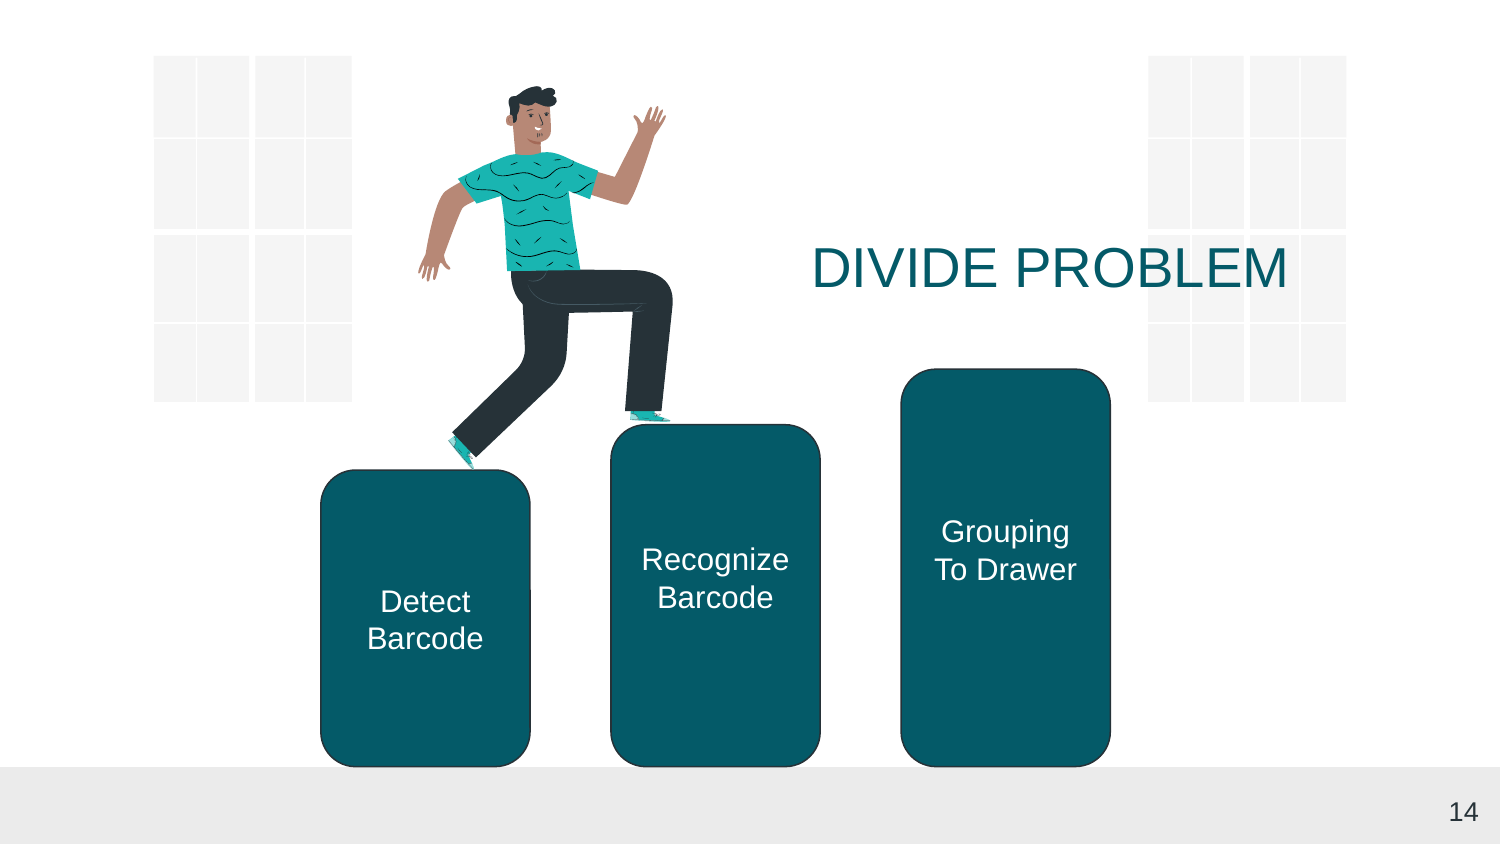

# DIVIDE PROBLEM
Grouping To Drawer

Recognize Barcode

Detect Barcode
14